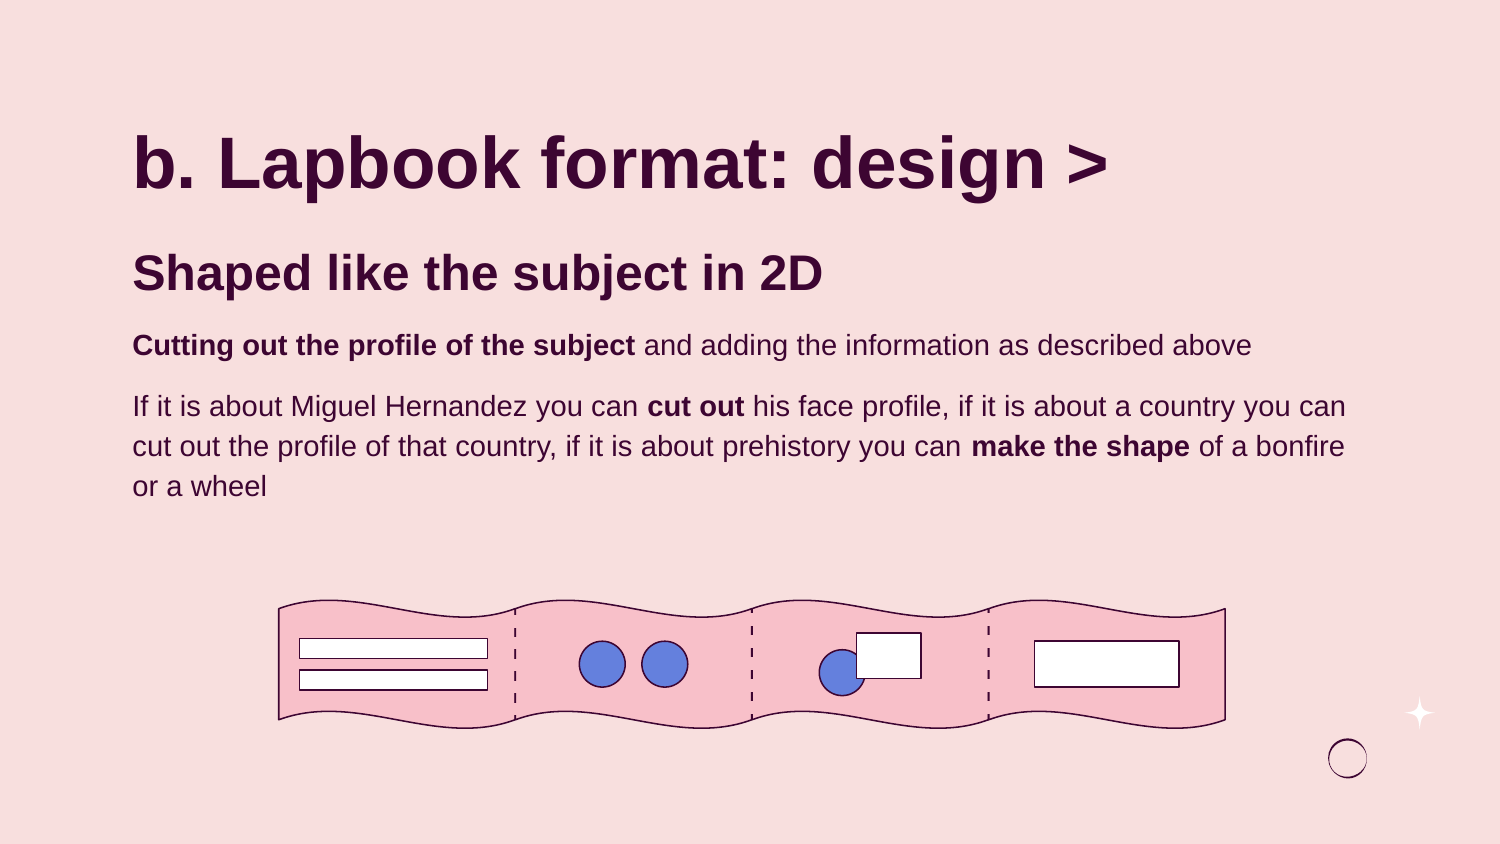

# b. Lapbook format: design >
Shaped like the subject in 2D
Cutting out the profile of the subject and adding the information as described above
If it is about Miguel Hernandez you can cut out his face profile, if it is about a country you can cut out the profile of that country, if it is about prehistory you can make the shape of a bonfire or a wheel